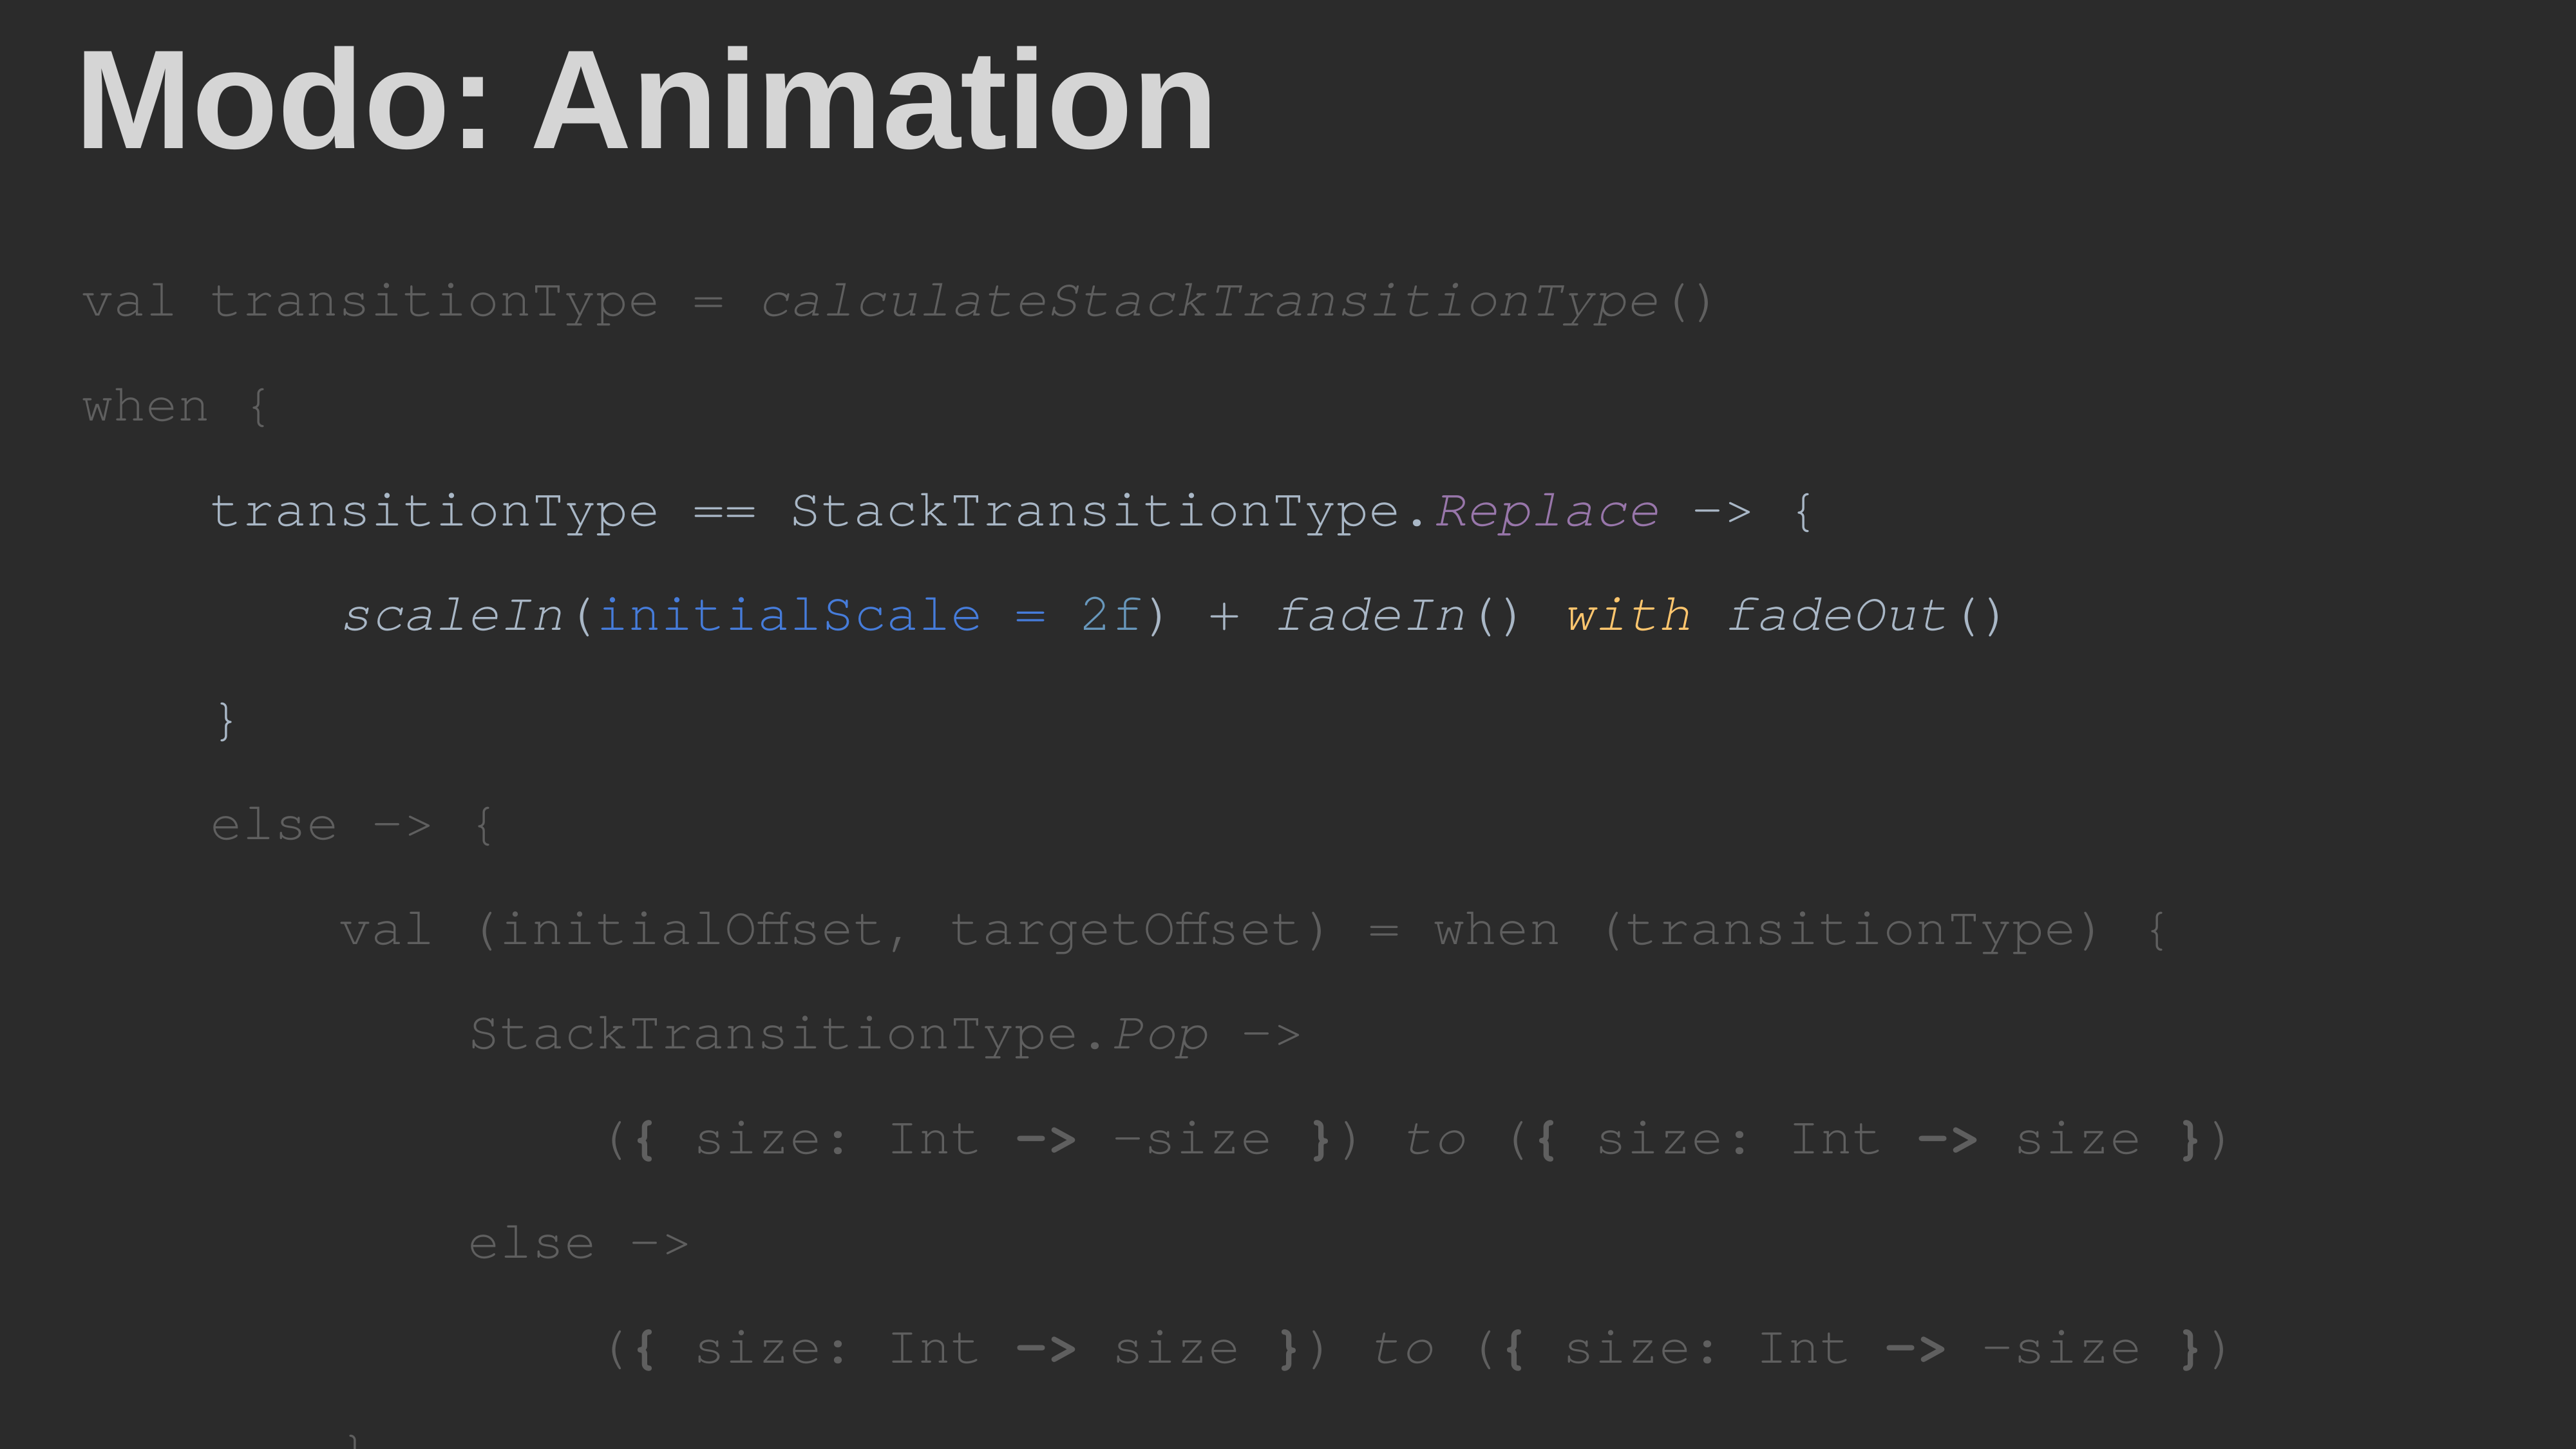

Modo: Animation
val transitionType = calculateStackTransitionType()
when {
    transitionType == StackTransitionType.Replace -> {
        scaleIn(initialScale = 2f) + fadeIn() with fadeOut()
    }
    else -> {
        val (initialOffset, targetOffset) = when (transitionType) {
            StackTransitionType.Pop ->
                ({ size: Int -> -size }) to ({ size: Int -> size })
            else ->
                ({ size: Int -> size }) to ({ size: Int -> -size })
        }
        slideInHorizontally(initialOffsetX = initialOffset) with
                slideOutHorizontally(targetOffsetX = targetOffset)
    }
}
207